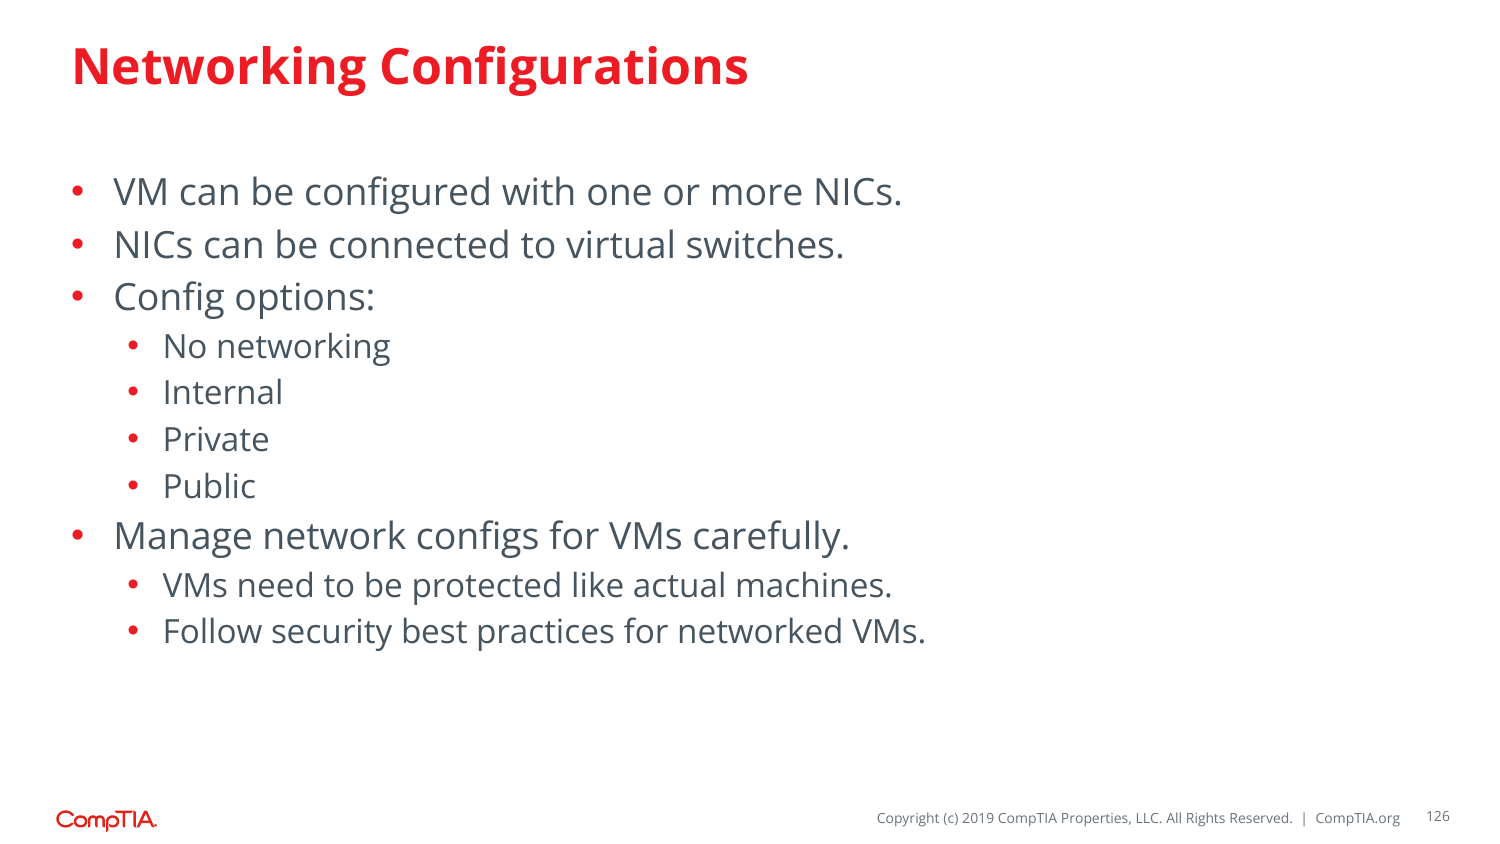

# Networking Configurations
VM can be configured with one or more NICs.
NICs can be connected to virtual switches.
Config options:
No networking
Internal
Private
Public
Manage network configs for VMs carefully.
VMs need to be protected like actual machines.
Follow security best practices for networked VMs.
126